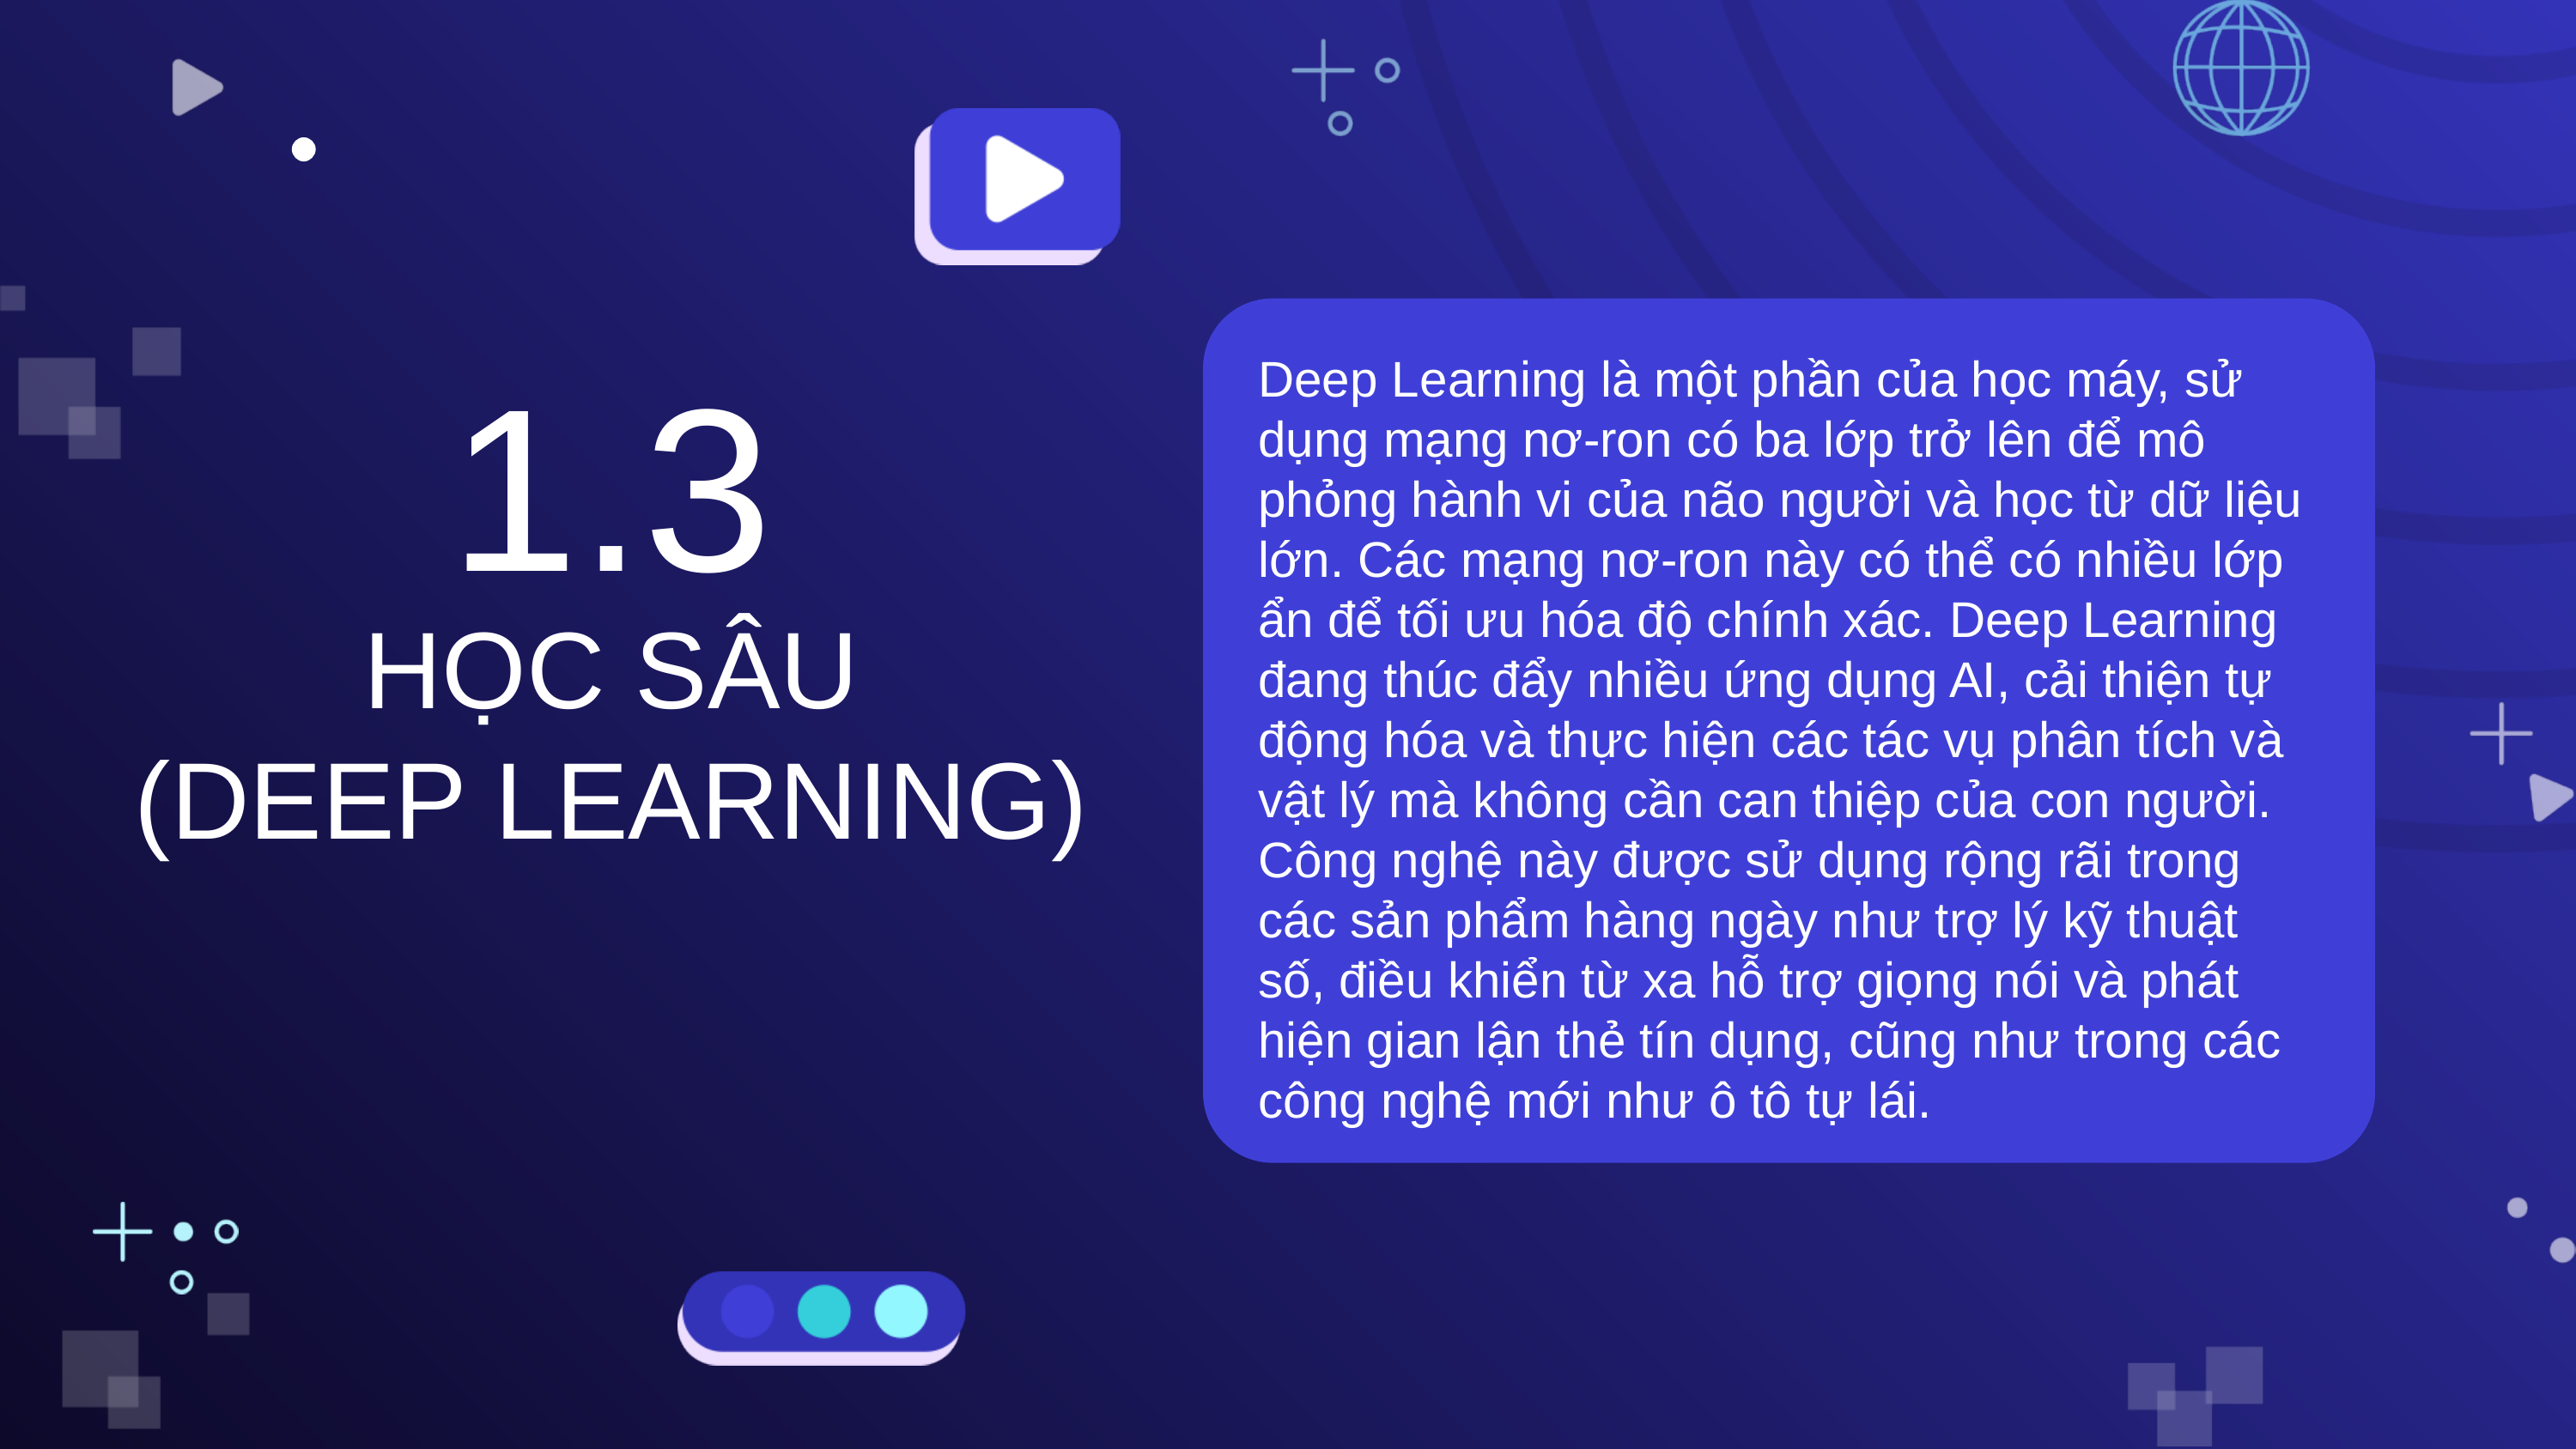

1.3
Deep Learning là một phần của học máy, sử dụng mạng nơ-ron có ba lớp trở lên để mô phỏng hành vi của não người và học từ dữ liệu lớn. Các mạng nơ-ron này có thể có nhiều lớp ẩn để tối ưu hóa độ chính xác. Deep Learning đang thúc đẩy nhiều ứng dụng AI, cải thiện tự động hóa và thực hiện các tác vụ phân tích và vật lý mà không cần can thiệp của con người. Công nghệ này được sử dụng rộng rãi trong các sản phẩm hàng ngày như trợ lý kỹ thuật số, điều khiển từ xa hỗ trợ giọng nói và phát hiện gian lận thẻ tín dụng, cũng như trong các công nghệ mới như ô tô tự lái.
HỌC SÂU
(DEEP LEARNING)